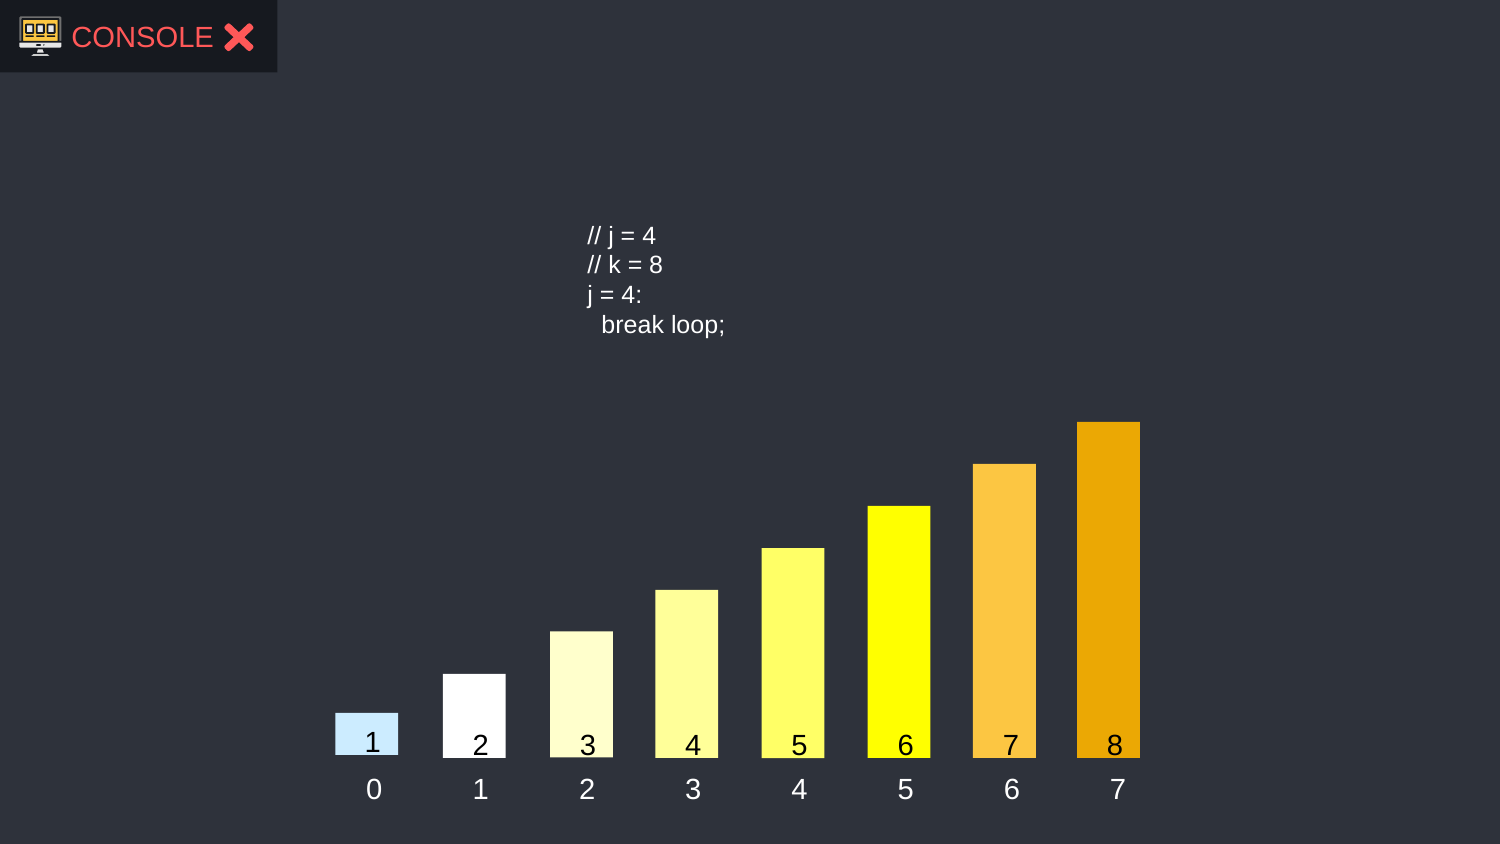

CONSOLE

// j = 4
// k = 8
j = 4:
  break loop;

8

7

6

5

4

3

2

1
0
1
2
3
4
5
6
7